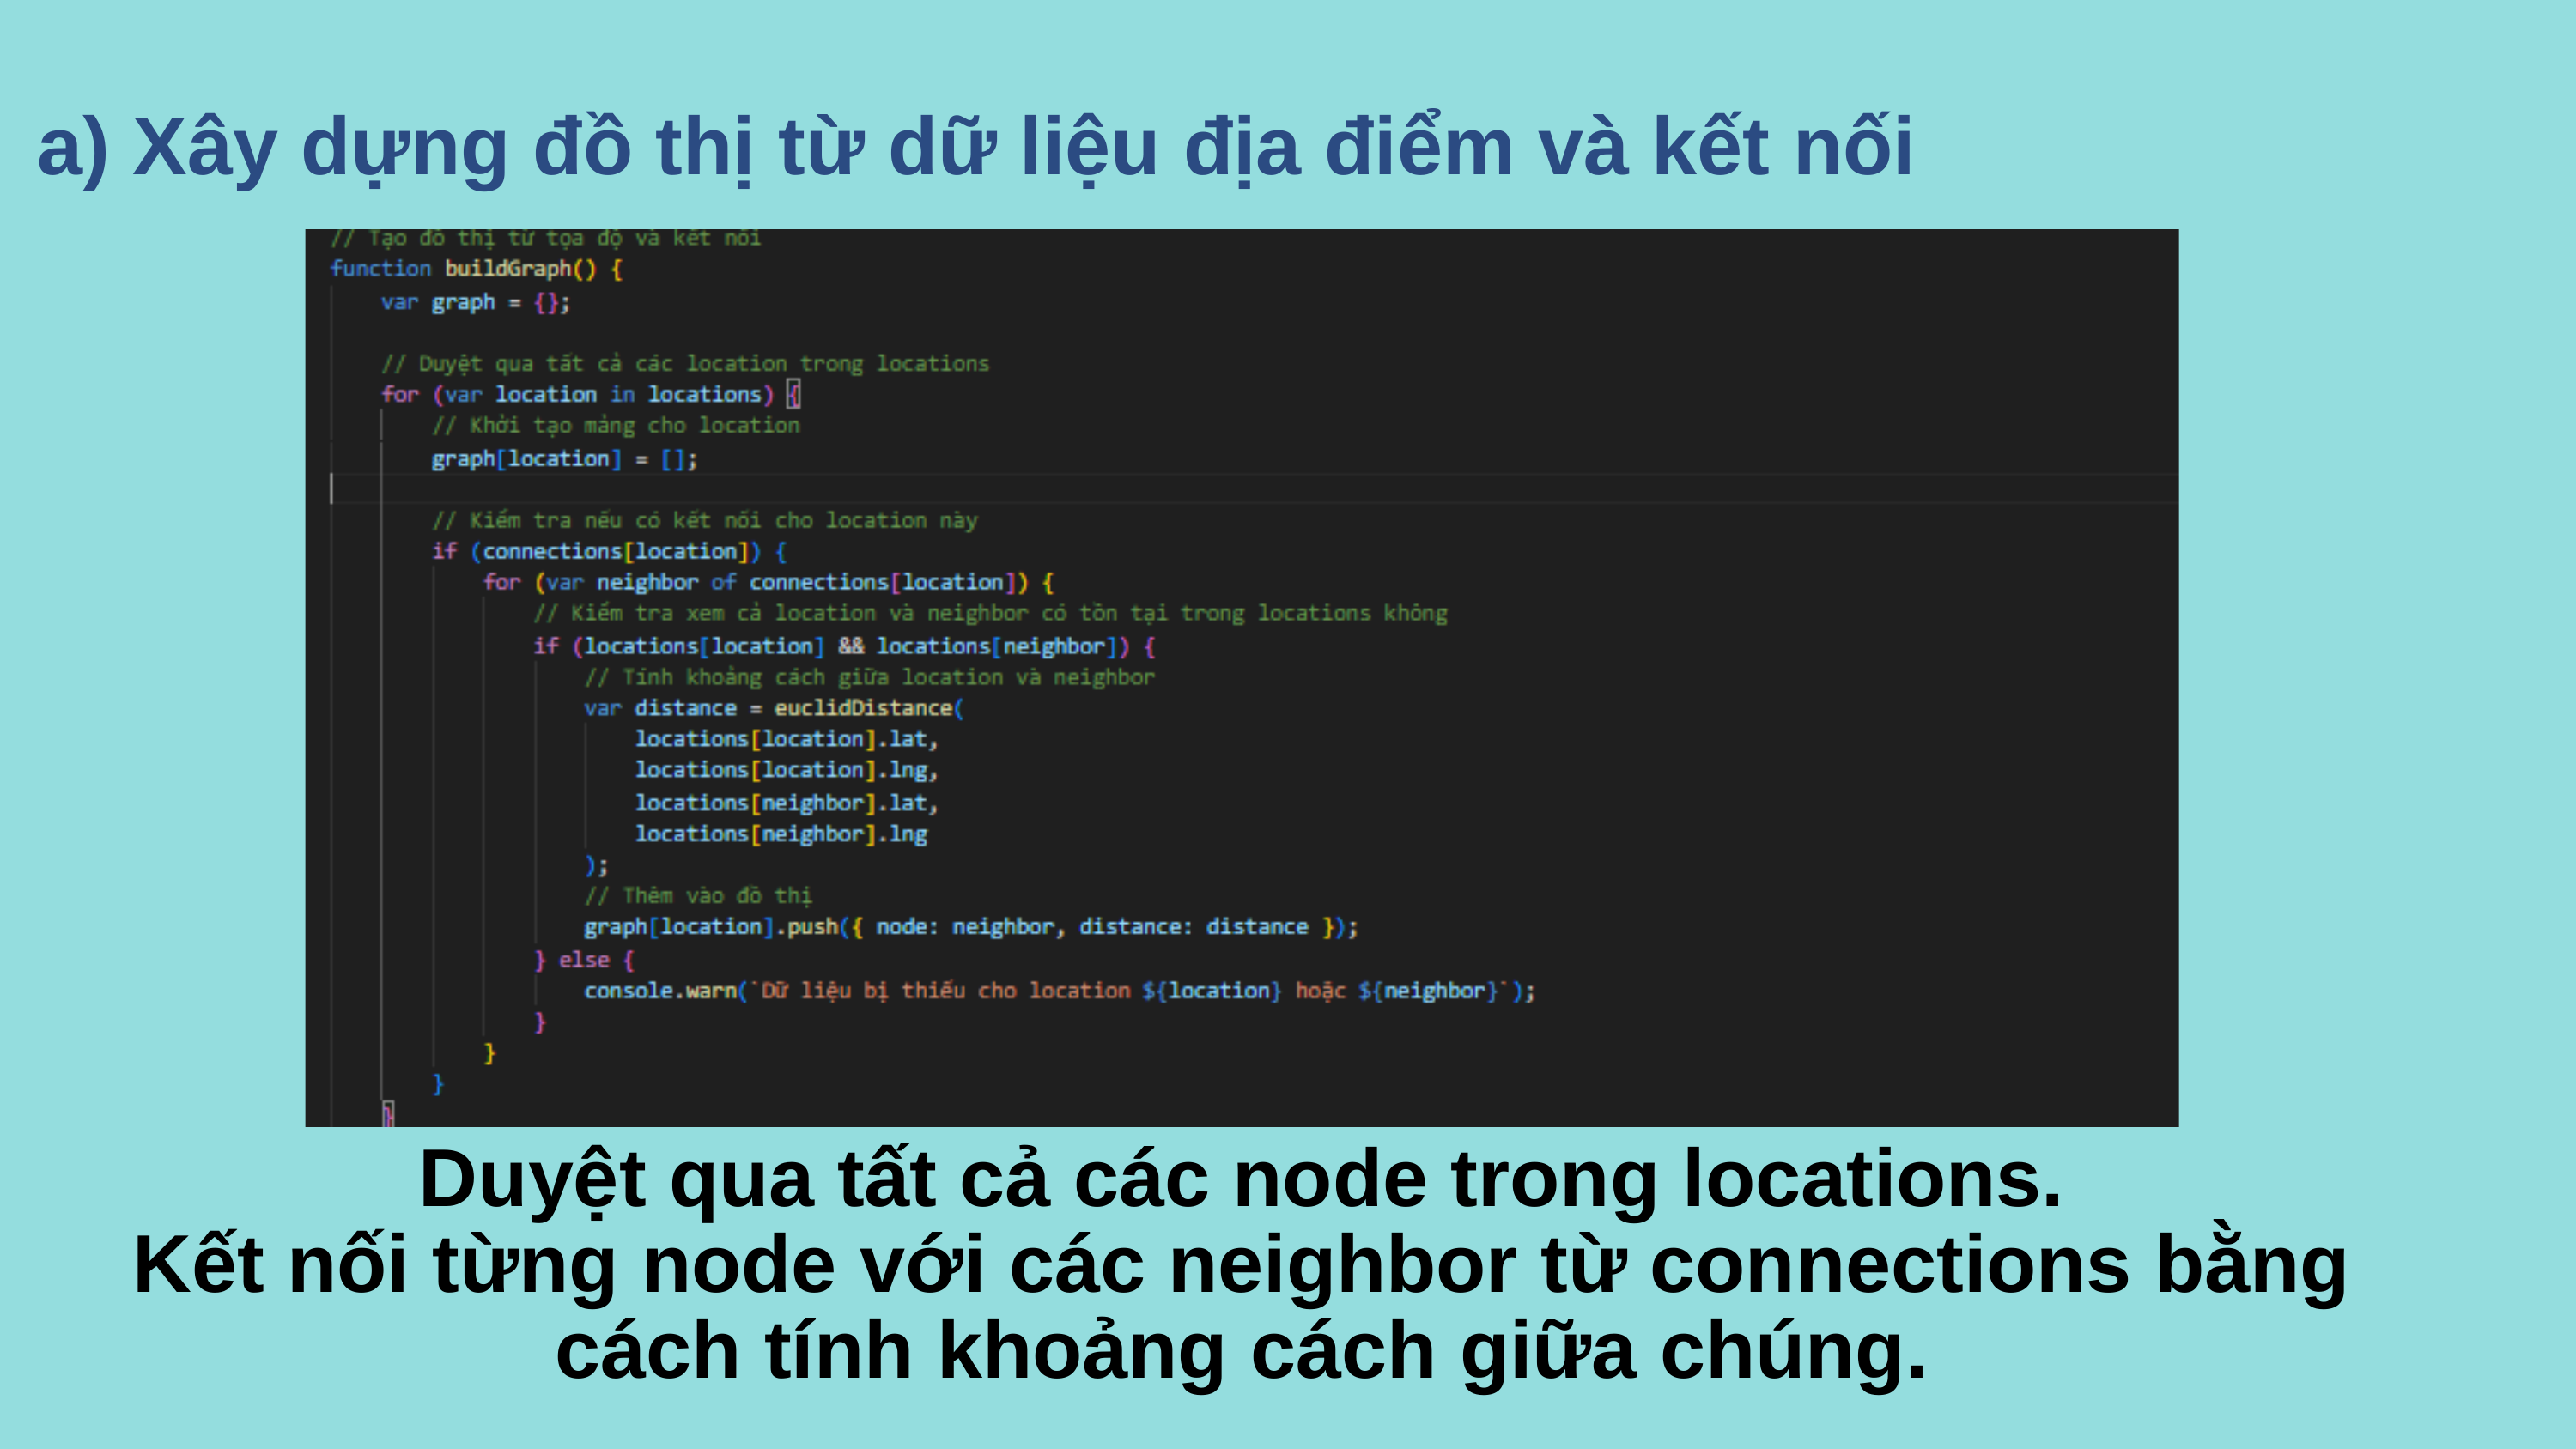

a) Xây dựng đồ thị từ dữ liệu địa điểm và kết nối

Duyệt qua tất cả các node trong locations.
Kết nối từng node với các neighbor từ connections bằng cách tính khoảng cách giữa chúng.